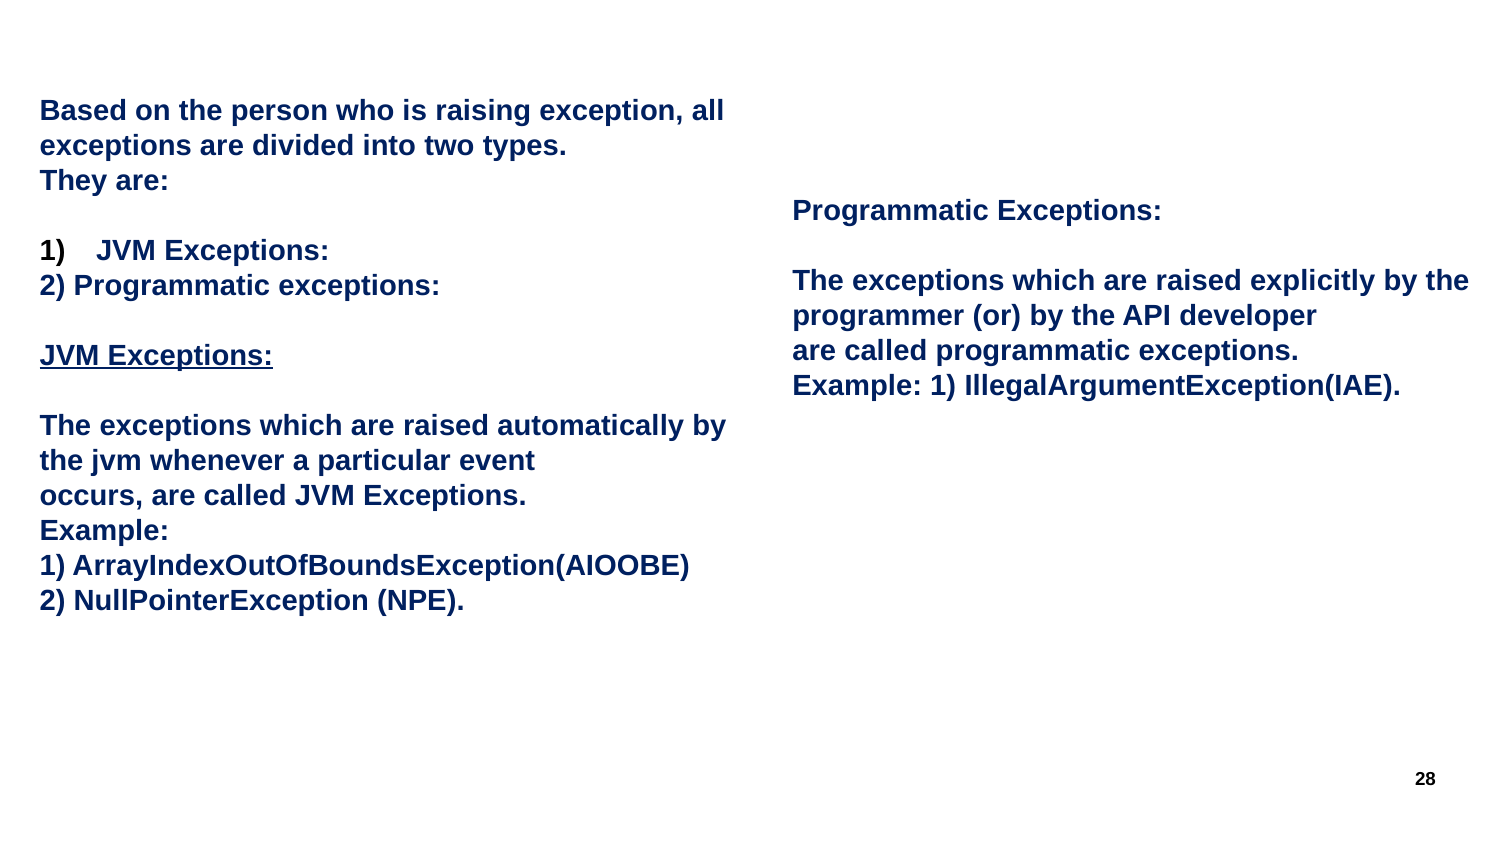

Based on the person who is raising exception, all exceptions are divided into two types.
They are:

JVM Exceptions:
2) Programmatic exceptions:

JVM Exceptions:

The exceptions which are raised automatically by the jvm whenever a particular event
occurs, are called JVM Exceptions.
Example:
1) ArrayIndexOutOfBoundsException(AIOOBE)
2) NullPointerException (NPE).
Programmatic Exceptions:

The exceptions which are raised explicitly by the programmer (or) by the API developer
are called programmatic exceptions.
Example: 1) IllegalArgumentException(IAE).
28